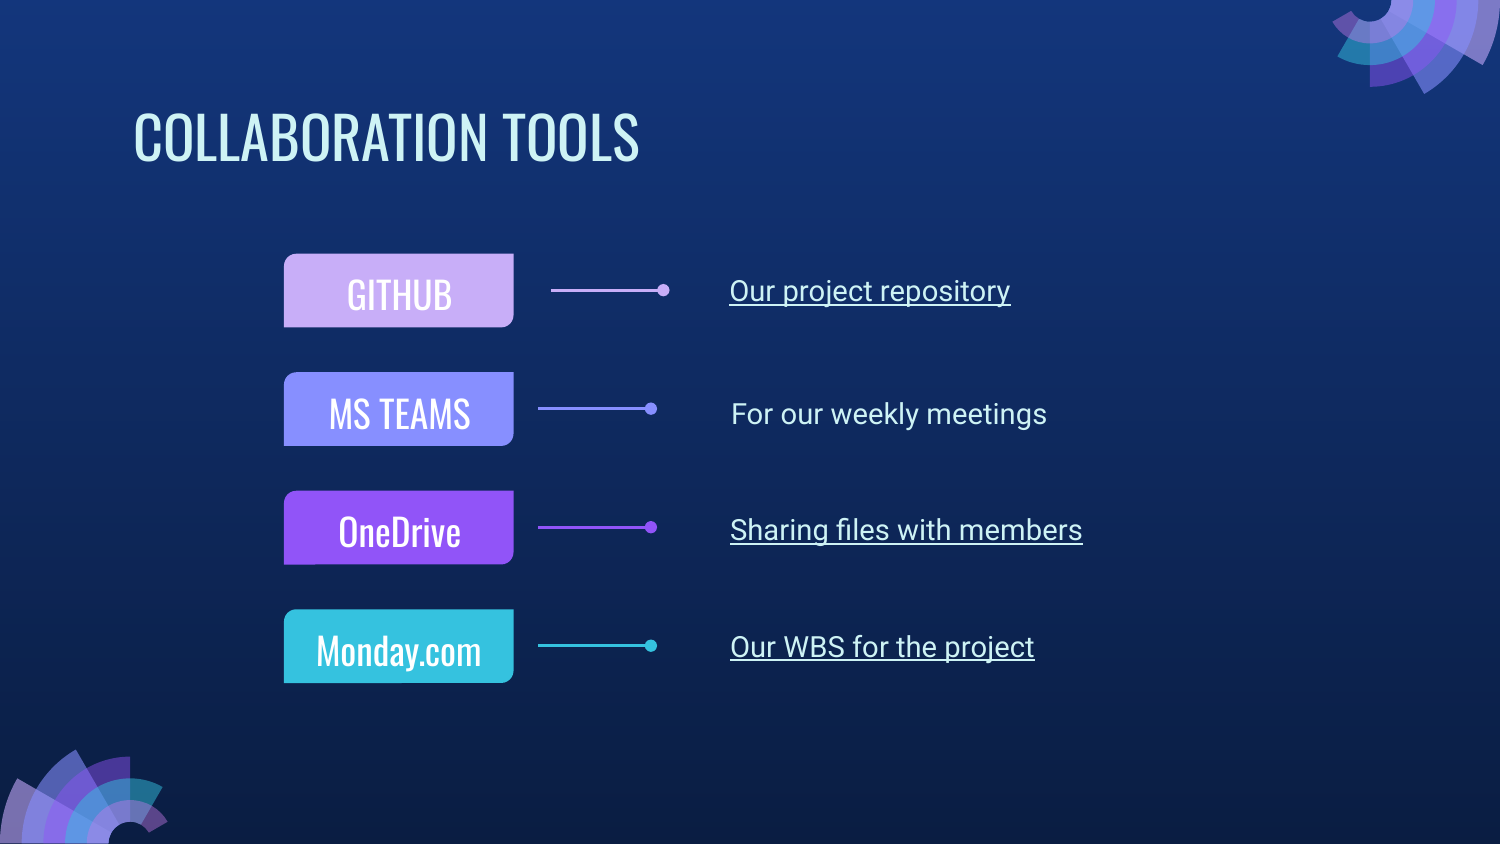

# COLLABORATION TOOLS
Our project repository

GITHUB
For our weekly meetings

MS TEAMS
Sharing files with members

OneDrive
Our WBS for the project

Monday.com